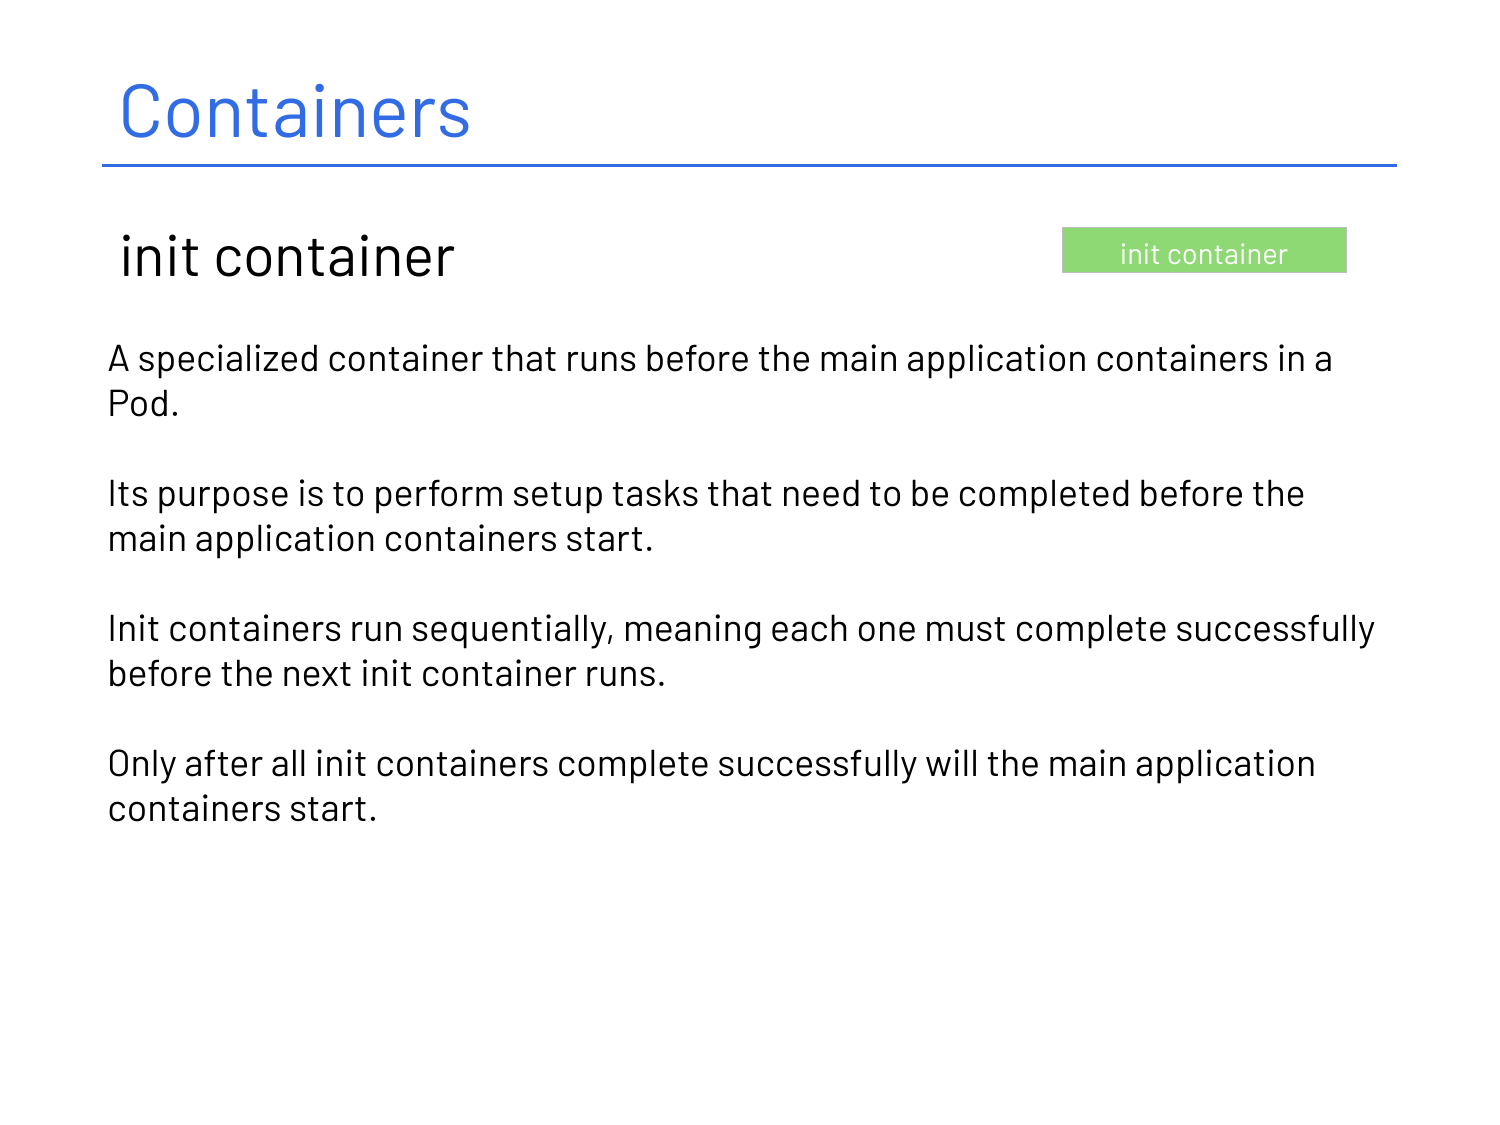

# Containers
init container
init container

A specialized container that runs before the main application containers in a Pod.

Its purpose is to perform setup tasks that need to be completed before the main application containers start.

Init containers run sequentially, meaning each one must complete successfully before the next init container runs.

Only after all init containers complete successfully will the main application containers start.